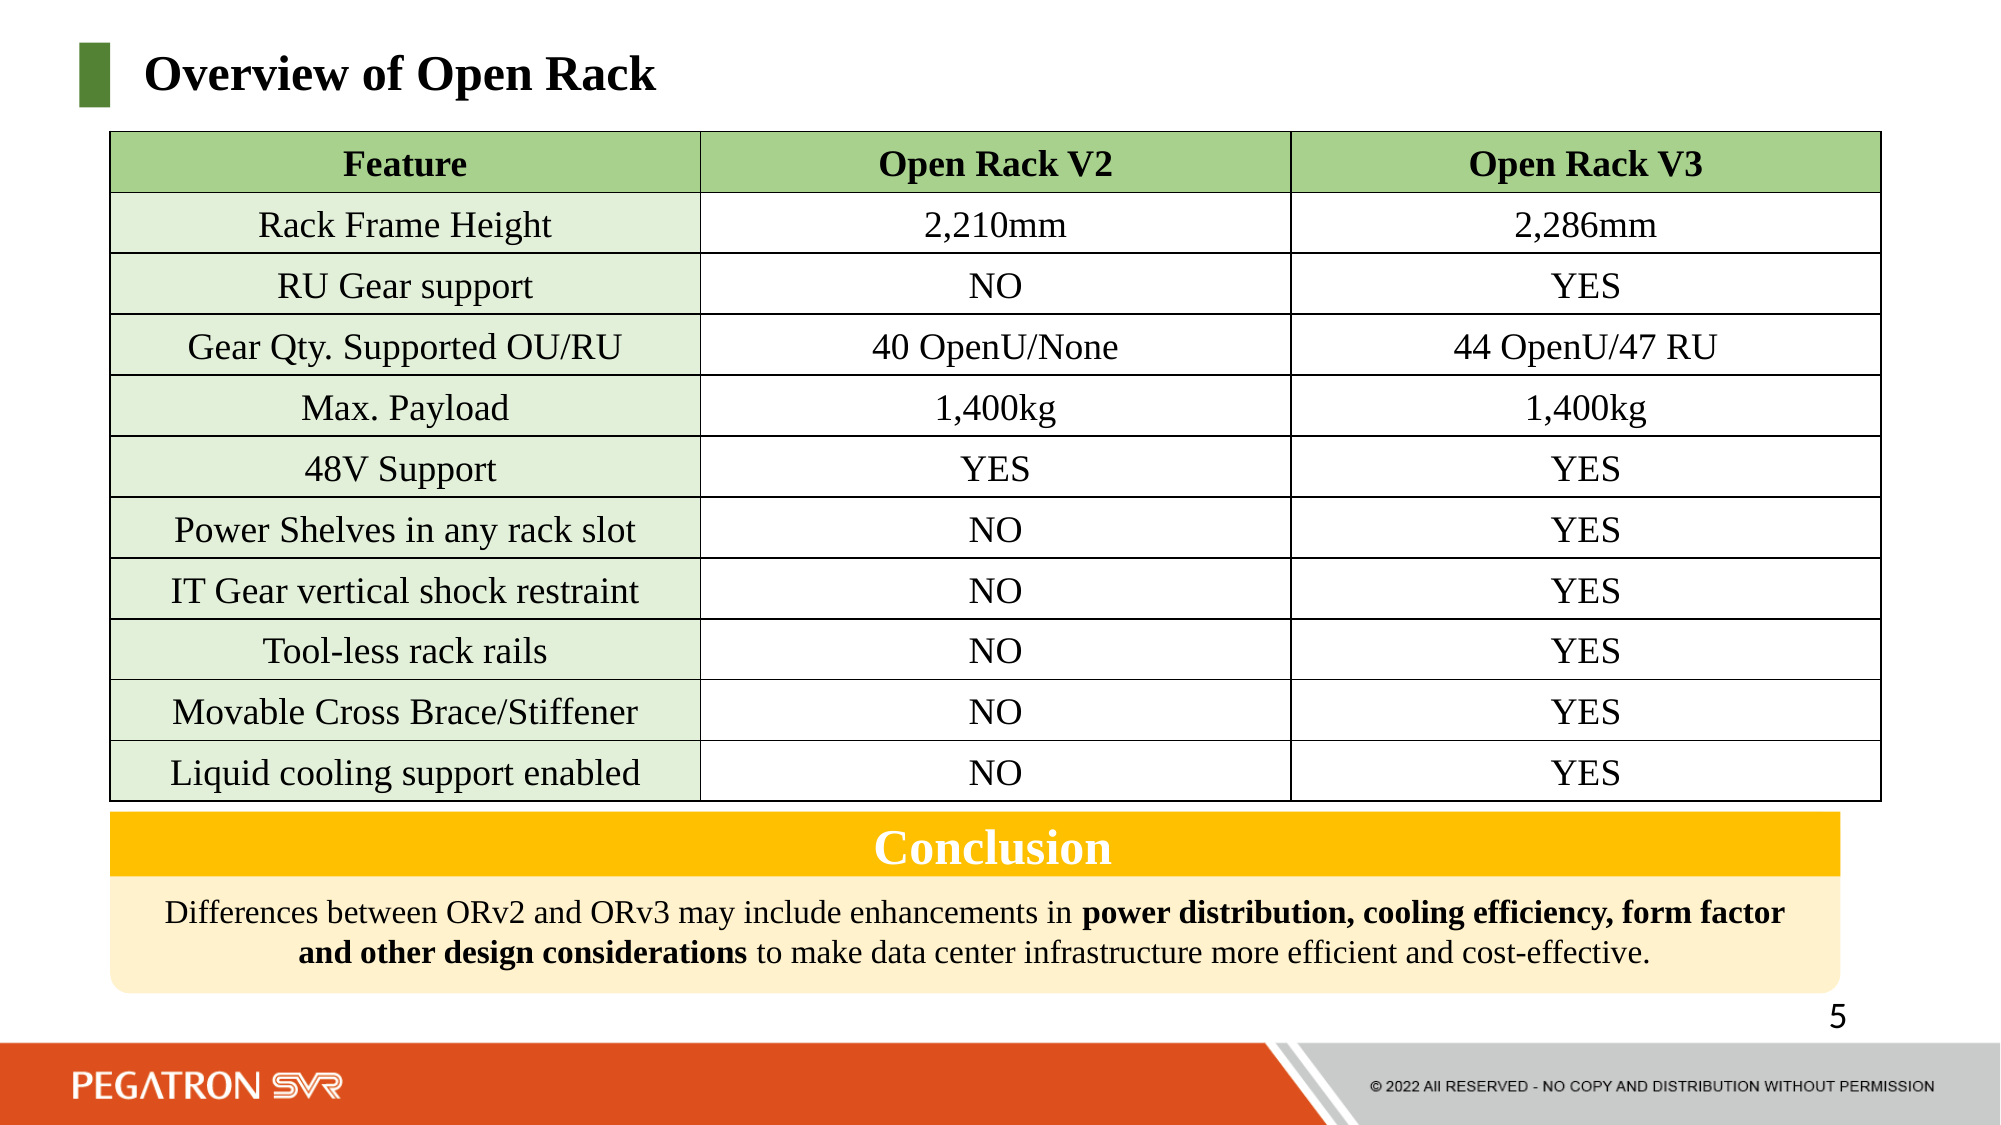

Overview of Open Rack

| Feature | Open Rack V2 | Open Rack V3 |
| --- | --- | --- |
| Rack Frame Height | 2,210mm | 2,286mm |
| RU Gear support | NO | YES |
| Gear Qty. Supported OU/RU | 40 OpenU/None | 44 OpenU/47 RU |
| Max. Payload | 1,400kg | 1,400kg |
| 48V Support | YES | YES |
| Power Shelves in any rack slot | NO | YES |
| IT Gear vertical shock restraint | NO | YES |
| Tool-less rack rails | NO | YES |
| Movable Cross Brace/Stiffener | NO | YES |
| Liquid cooling support enabled | NO | YES |
Conclusion

Differences between ORv2 and ORv3 may include enhancements in power distribution, cooling efficiency, form factor and other design considerations to make data center infrastructure more efficient and cost-effective.